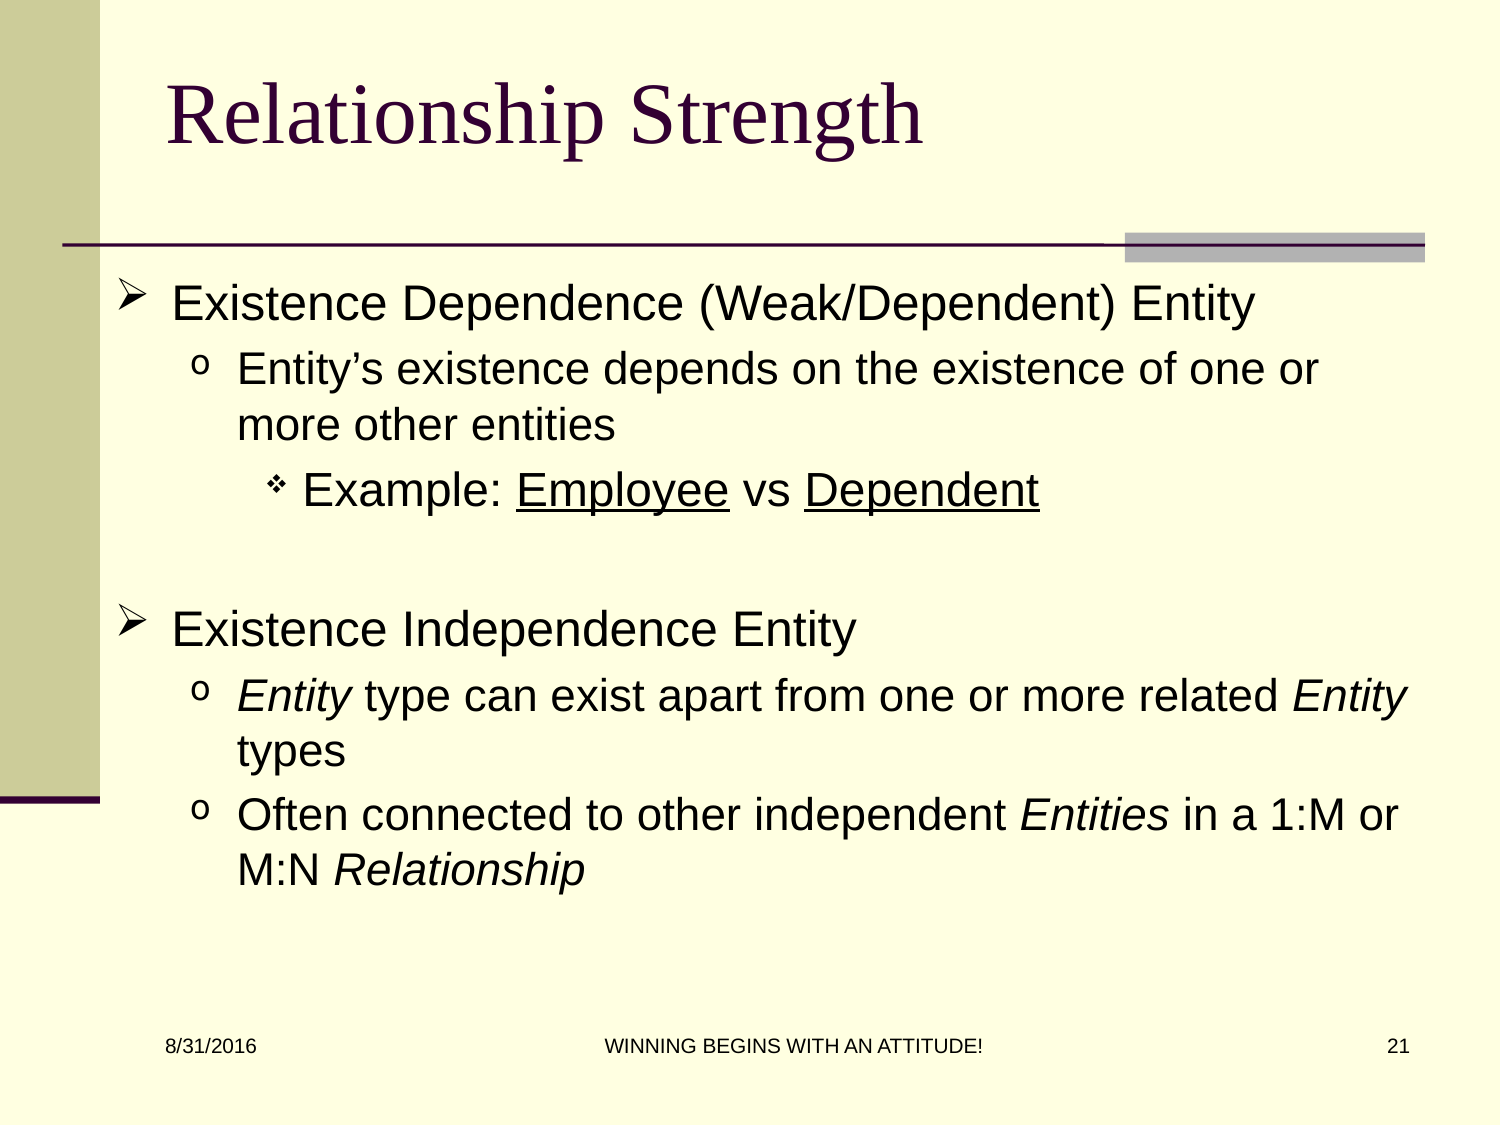

# Relationship Strength
Existence Dependence (Weak/Dependent) Entity
Entity’s existence depends on the existence of one or more other entities
Example: Employee vs Dependent

Existence Independence Entity
Entity type can exist apart from one or more related Entity types
Often connected to other independent Entities in a 1:M or M:N Relationship
WINNING BEGINS WITH AN ATTITUDE!
21
8/31/2016